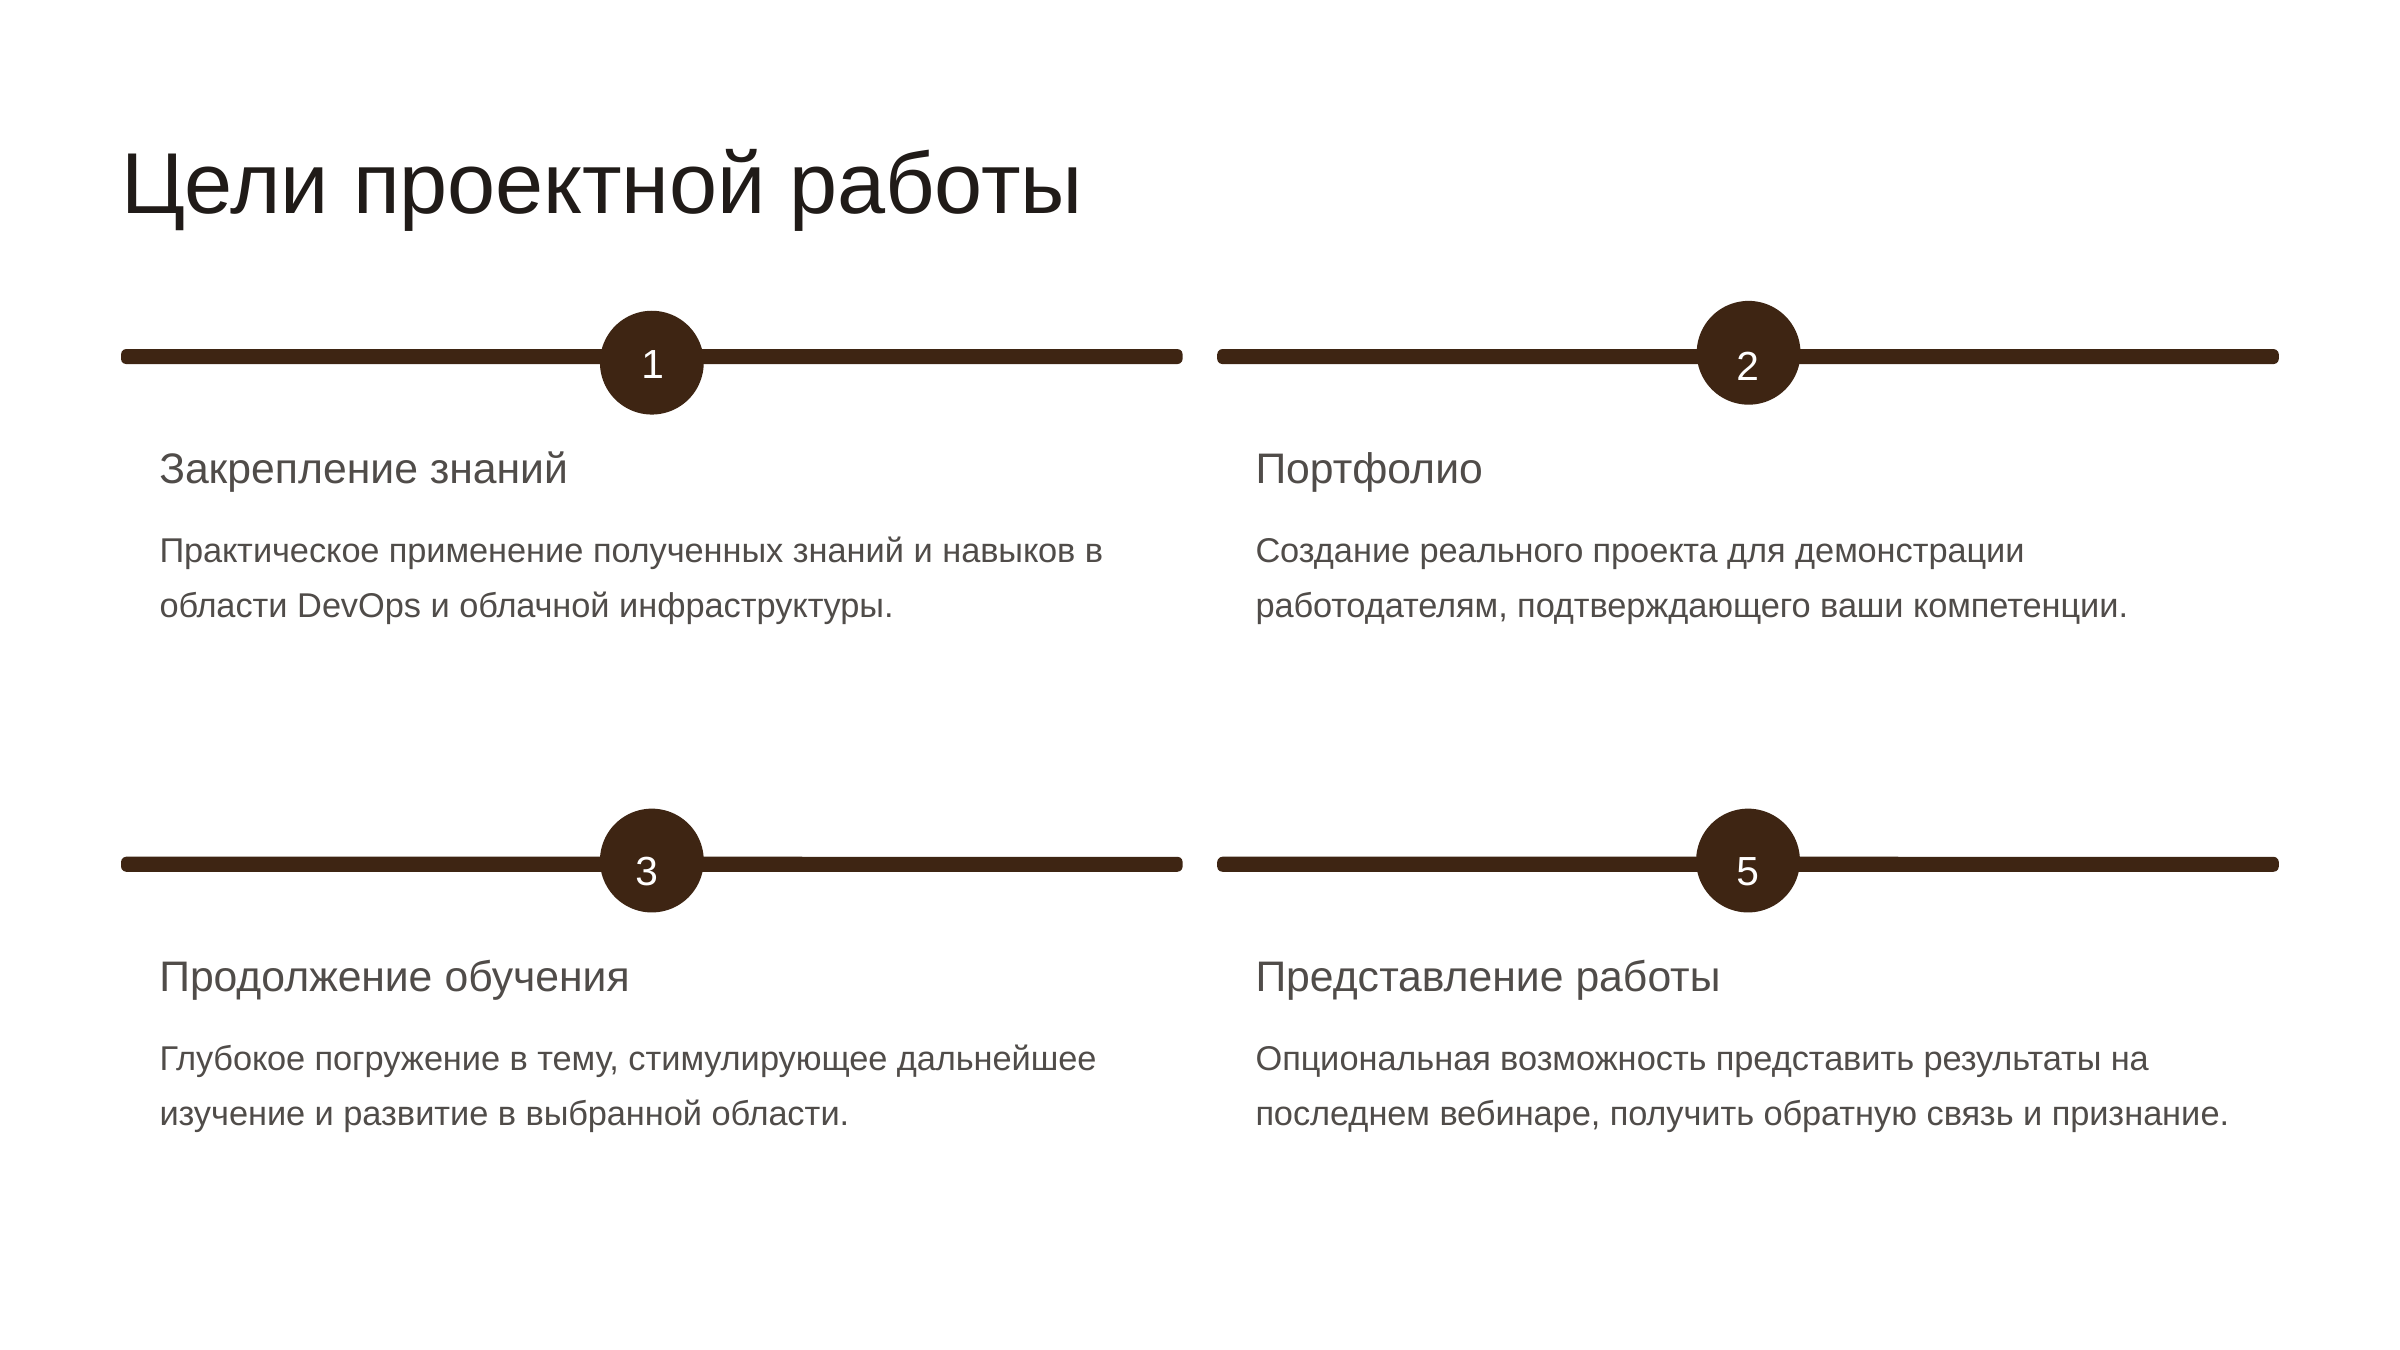

Цели проектной работы

1
2

Закрепление знаний
Портфолио
Практическое применение полученных знаний и навыков в области DevOps и облачной инфраструктуры.

Создание реального проекта для демонстрации работодателям, подтверждающего ваши компетенции.

3
5

Продолжение обучения
Представление работы
Глубокое погружение в тему, стимулирующее дальнейшее изучение и развитие в выбранной области.
Опциональная возможность представить результаты на последнем вебинаре, получить обратную связь и признание.